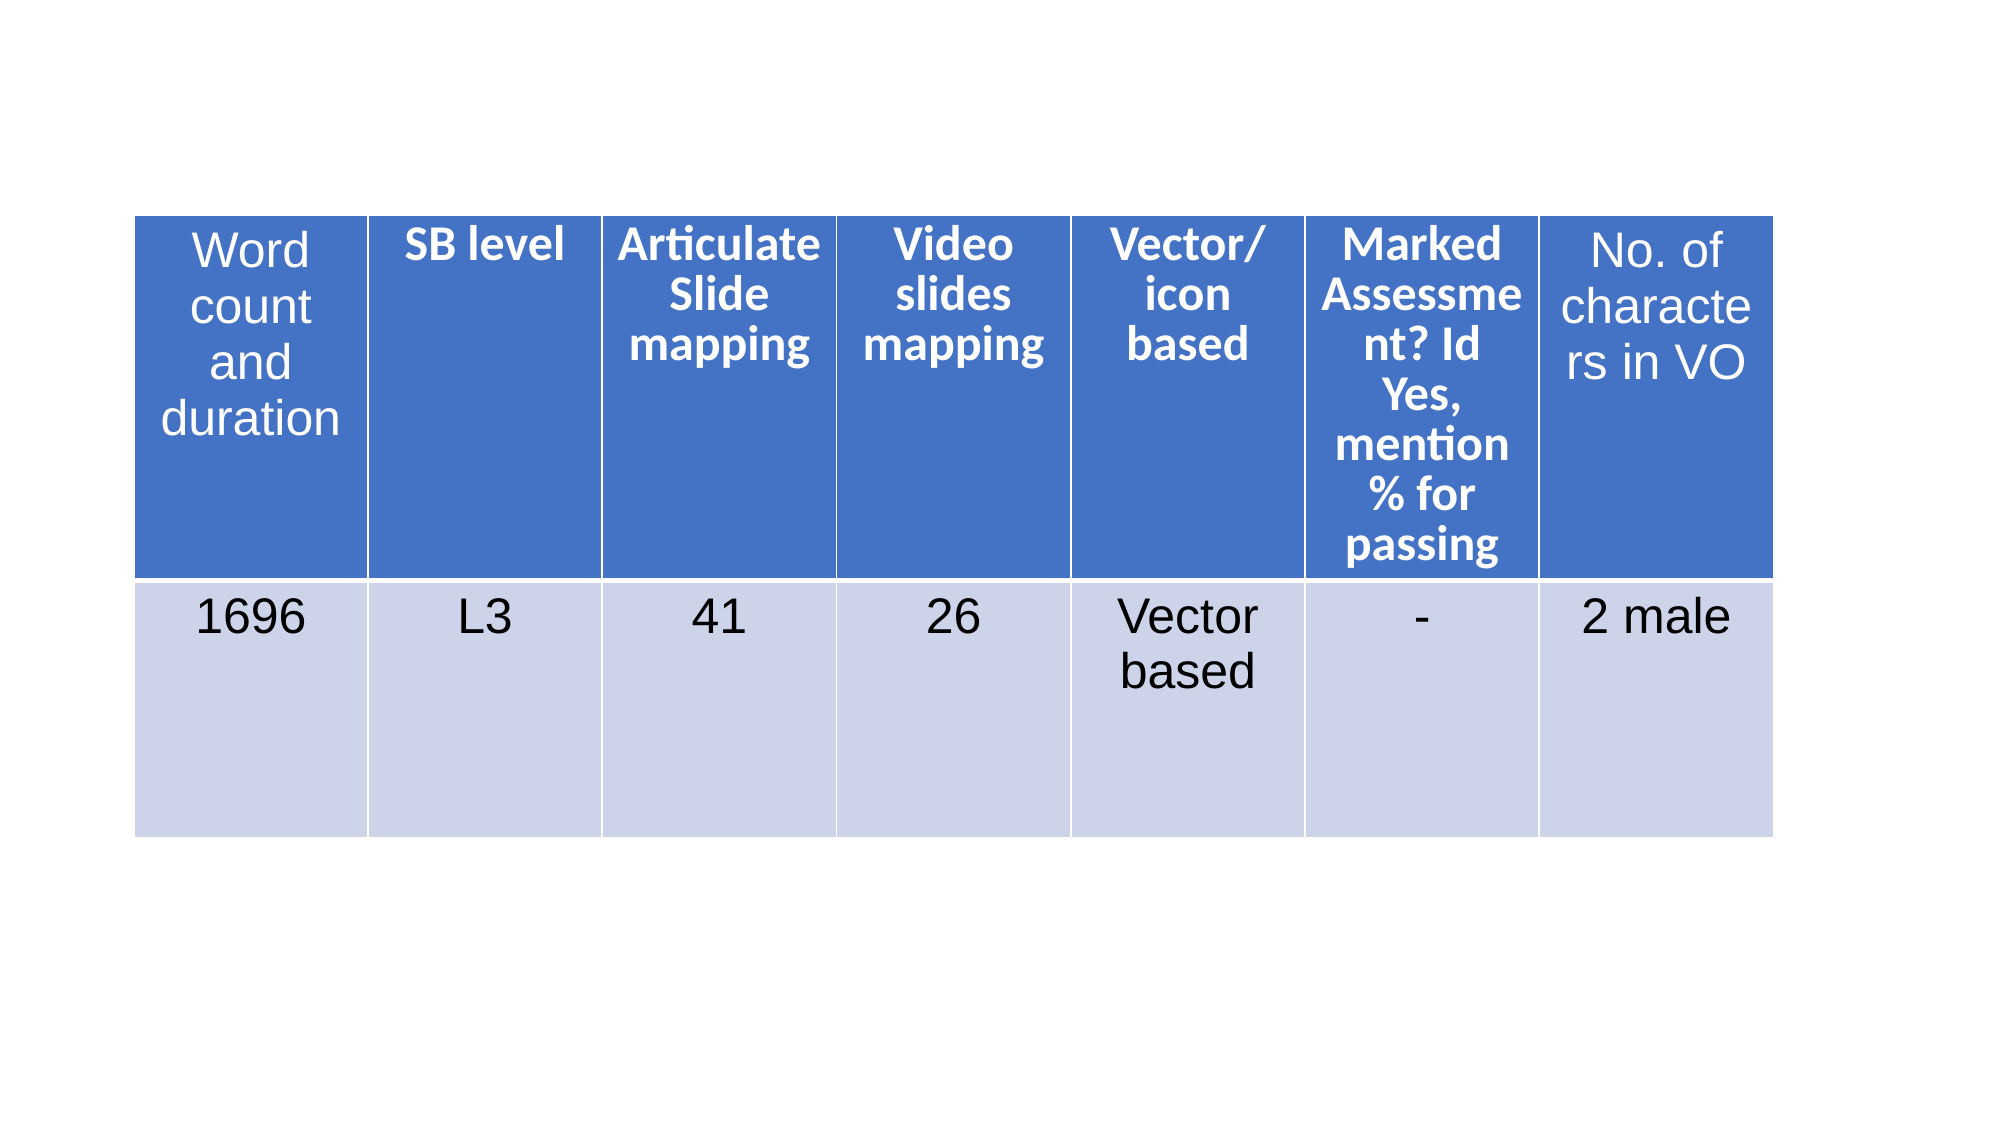

| Word count and duration | SB level | Articulate Slide mapping | Video slides mapping | Vector/ icon based | Marked Assessment? Id Yes, mention % for passing | No. of characters in VO |
| --- | --- | --- | --- | --- | --- | --- |
| 1696 | L3 | 41 | 26 | Vector based | - | 2 male |